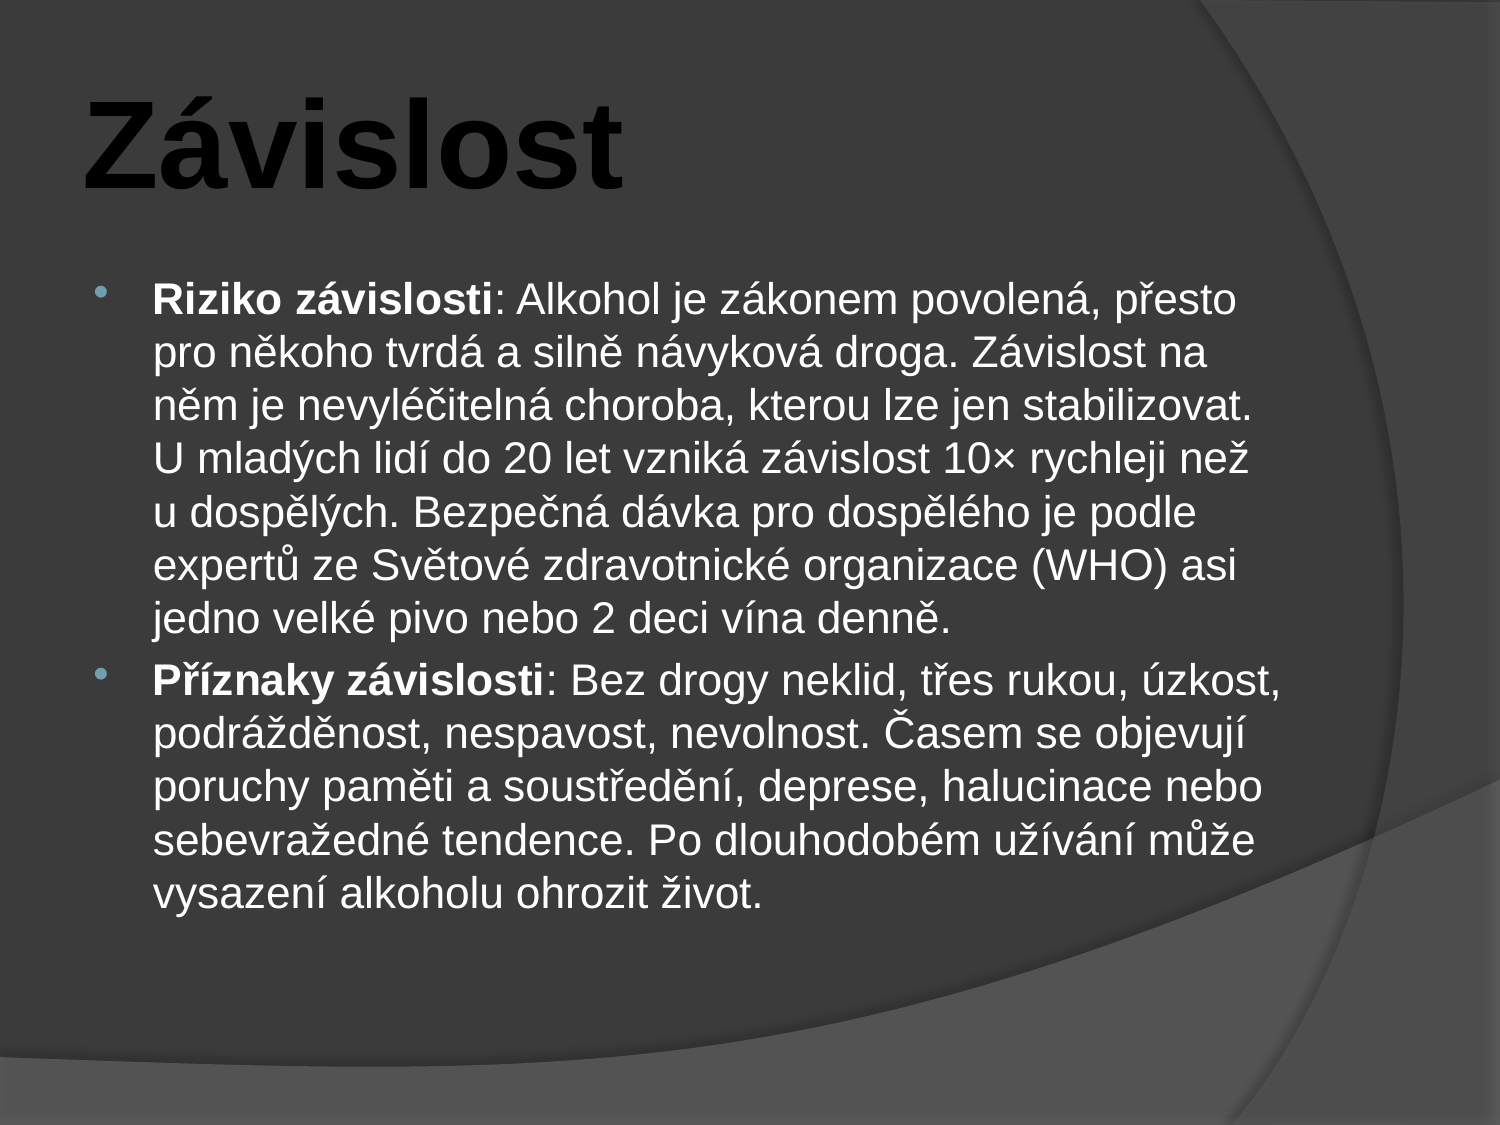

# Závislost
Riziko závislosti: Alkohol je zákonem povolená, přesto pro někoho tvrdá a silně návyková droga. Závislost na něm je nevyléčitelná choroba, kterou lze jen stabilizovat. U mladých lidí do 20 let vzniká závislost 10× rychleji než u dospělých. Bezpečná dávka pro dospělého je podle expertů ze Světové zdravotnické organizace (WHO) asi jedno velké pivo nebo 2 deci vína denně.
Příznaky závislosti: Bez drogy neklid, třes rukou, úzkost, podrážděnost, nespavost, nevolnost. Časem se objevují poruchy paměti a soustředění, deprese, halucinace nebo sebevražedné tendence. Po dlouhodobém užívání může vysazení alkoholu ohrozit život.